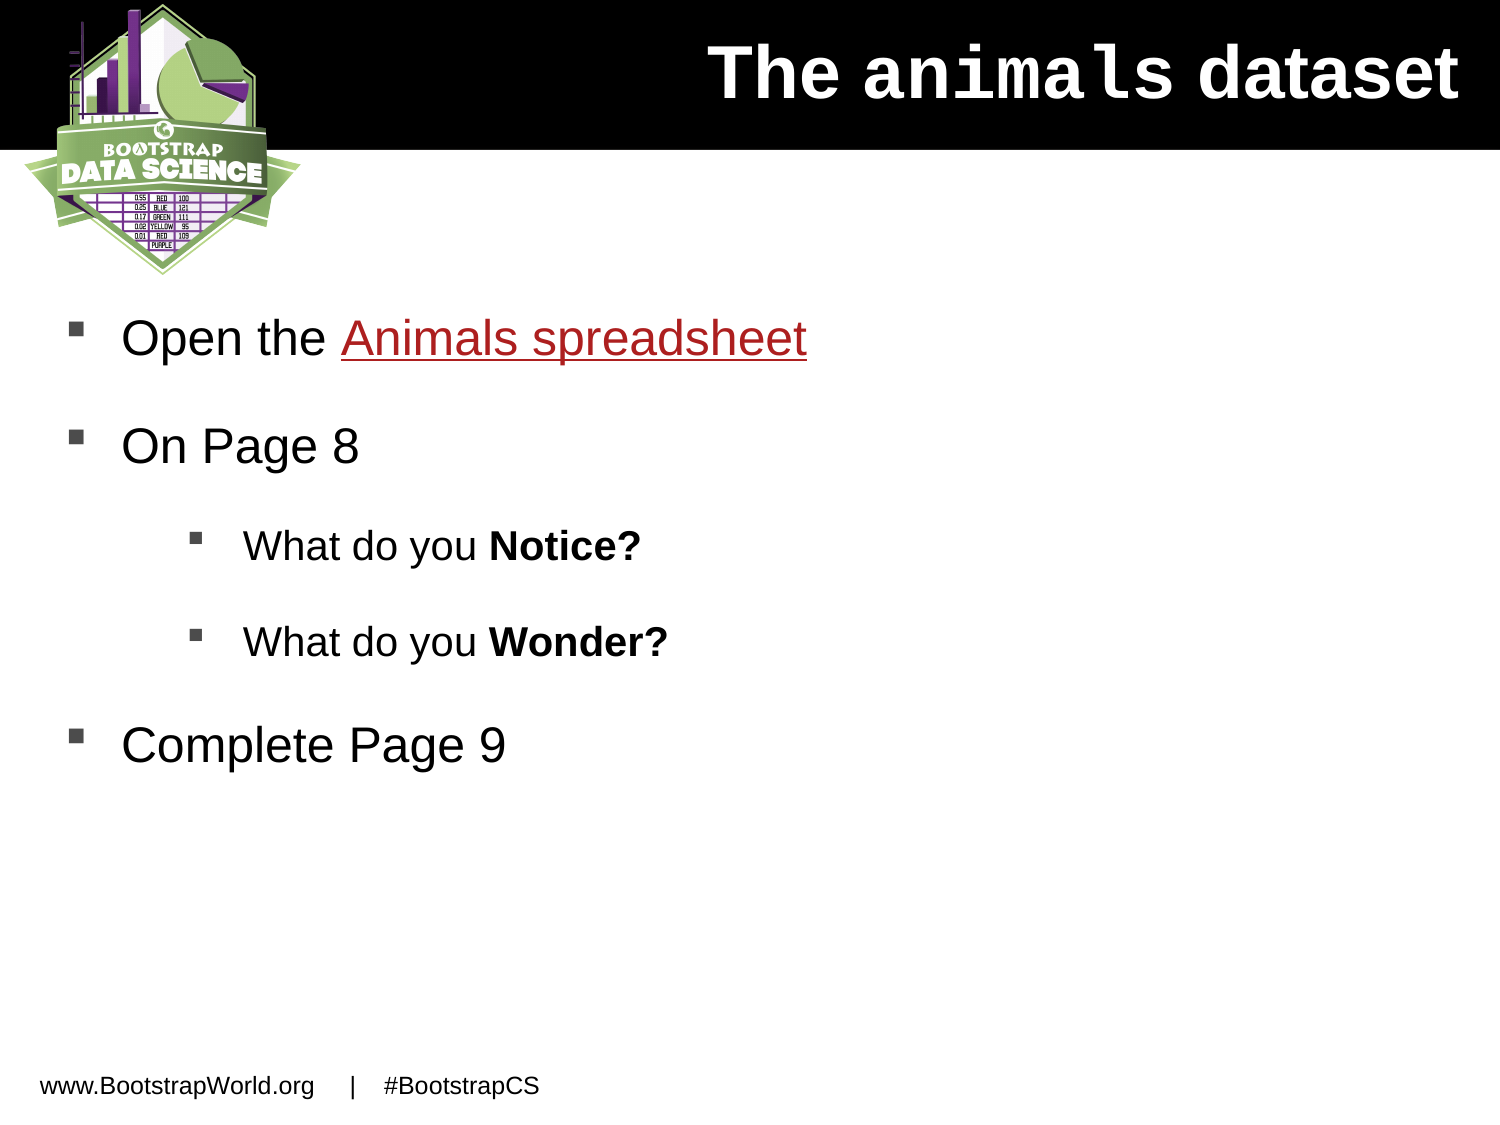

# The animals dataset
Open the Animals spreadsheet
On Page 8
What do you Notice?
What do you Wonder?
Complete Page 9
www.BootstrapWorld.org     |    #BootstrapCS